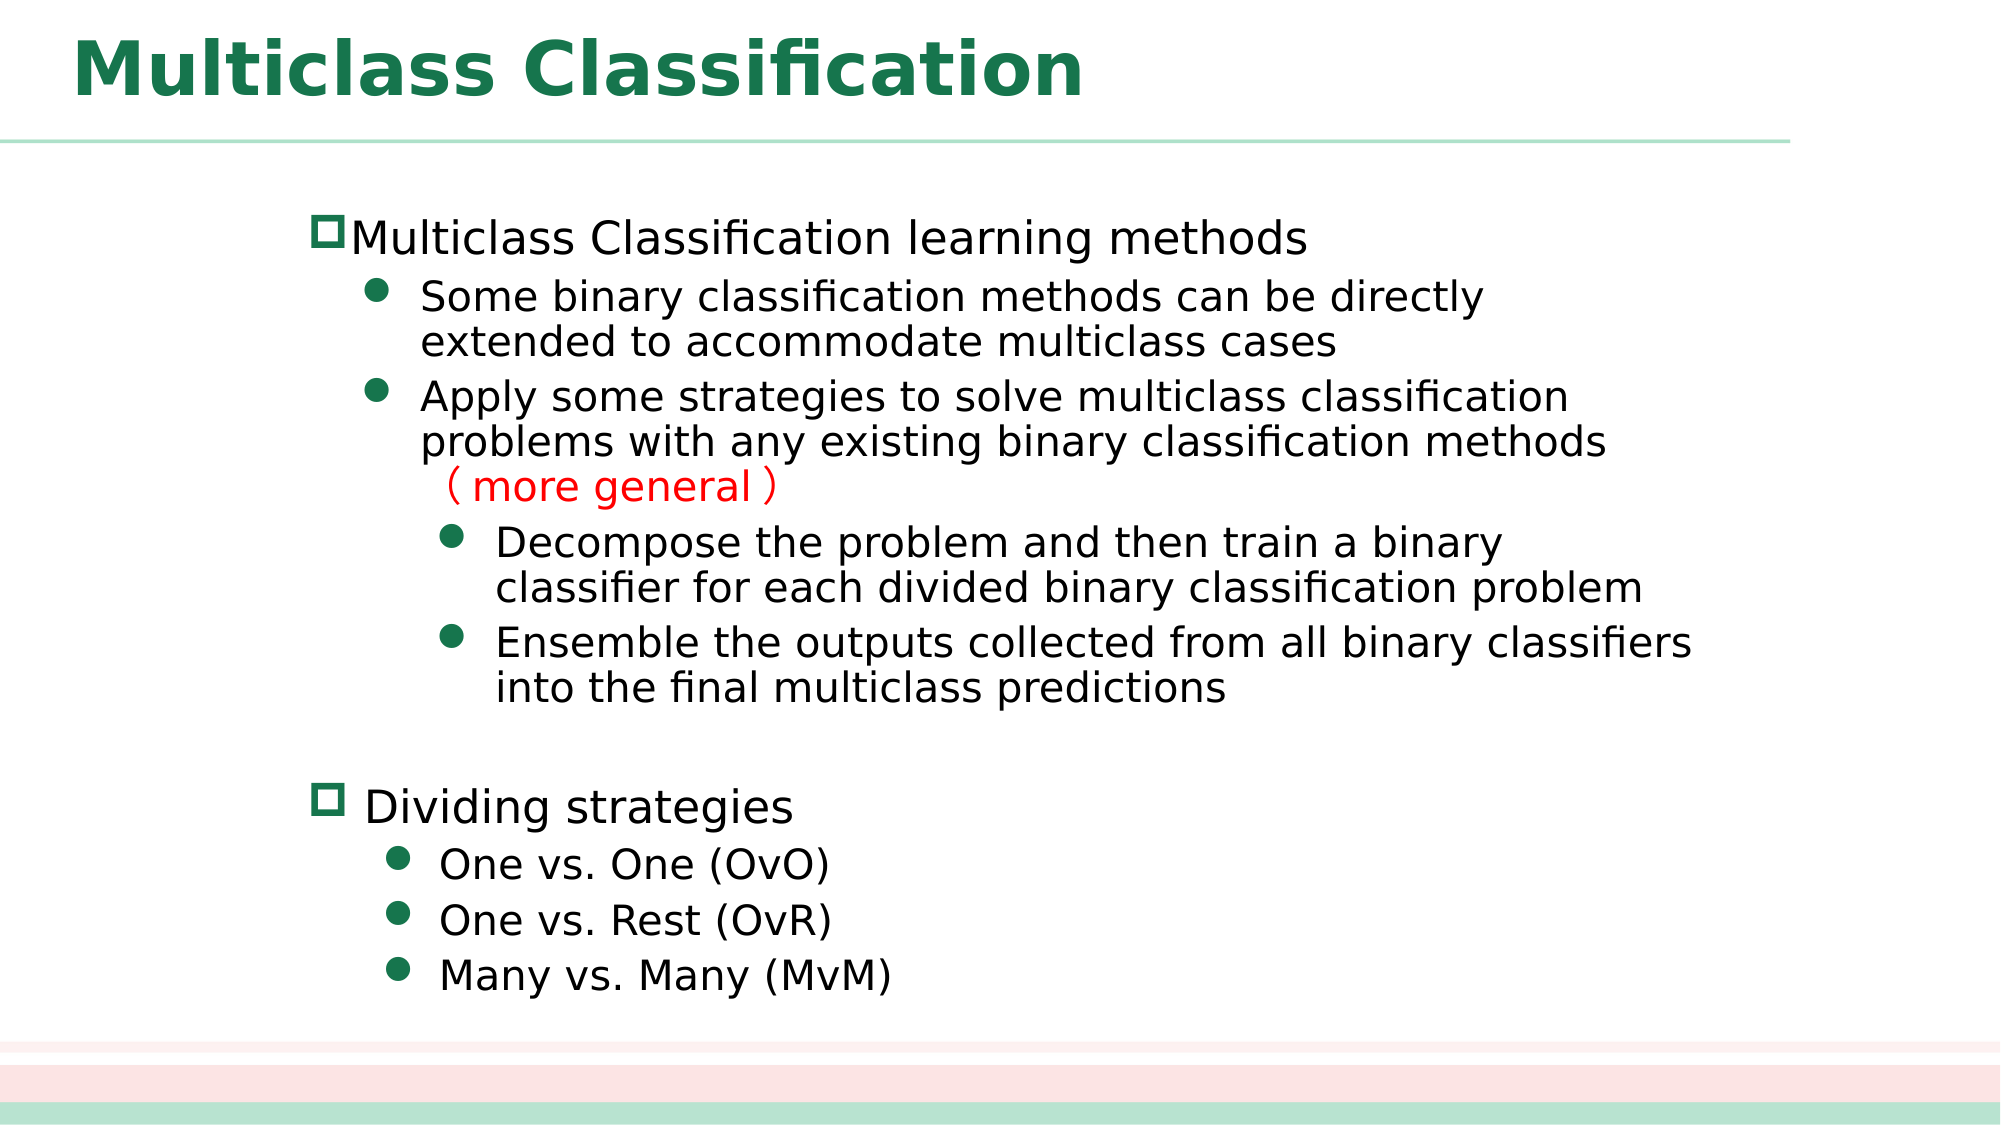

# Multiclass Classification
Multiclass Classification learning methods
Some binary classification methods can be directly extended to accommodate multiclass cases
Apply some strategies to solve multiclass classification problems with any existing binary classification methods（more general）
Decompose the problem and then train a binary classifier for each divided binary classification problem
Ensemble the outputs collected from all binary classifiers into the final multiclass predictions

Dividing strategies
One vs. One (OvO)
One vs. Rest (OvR)
Many vs. Many (MvM)